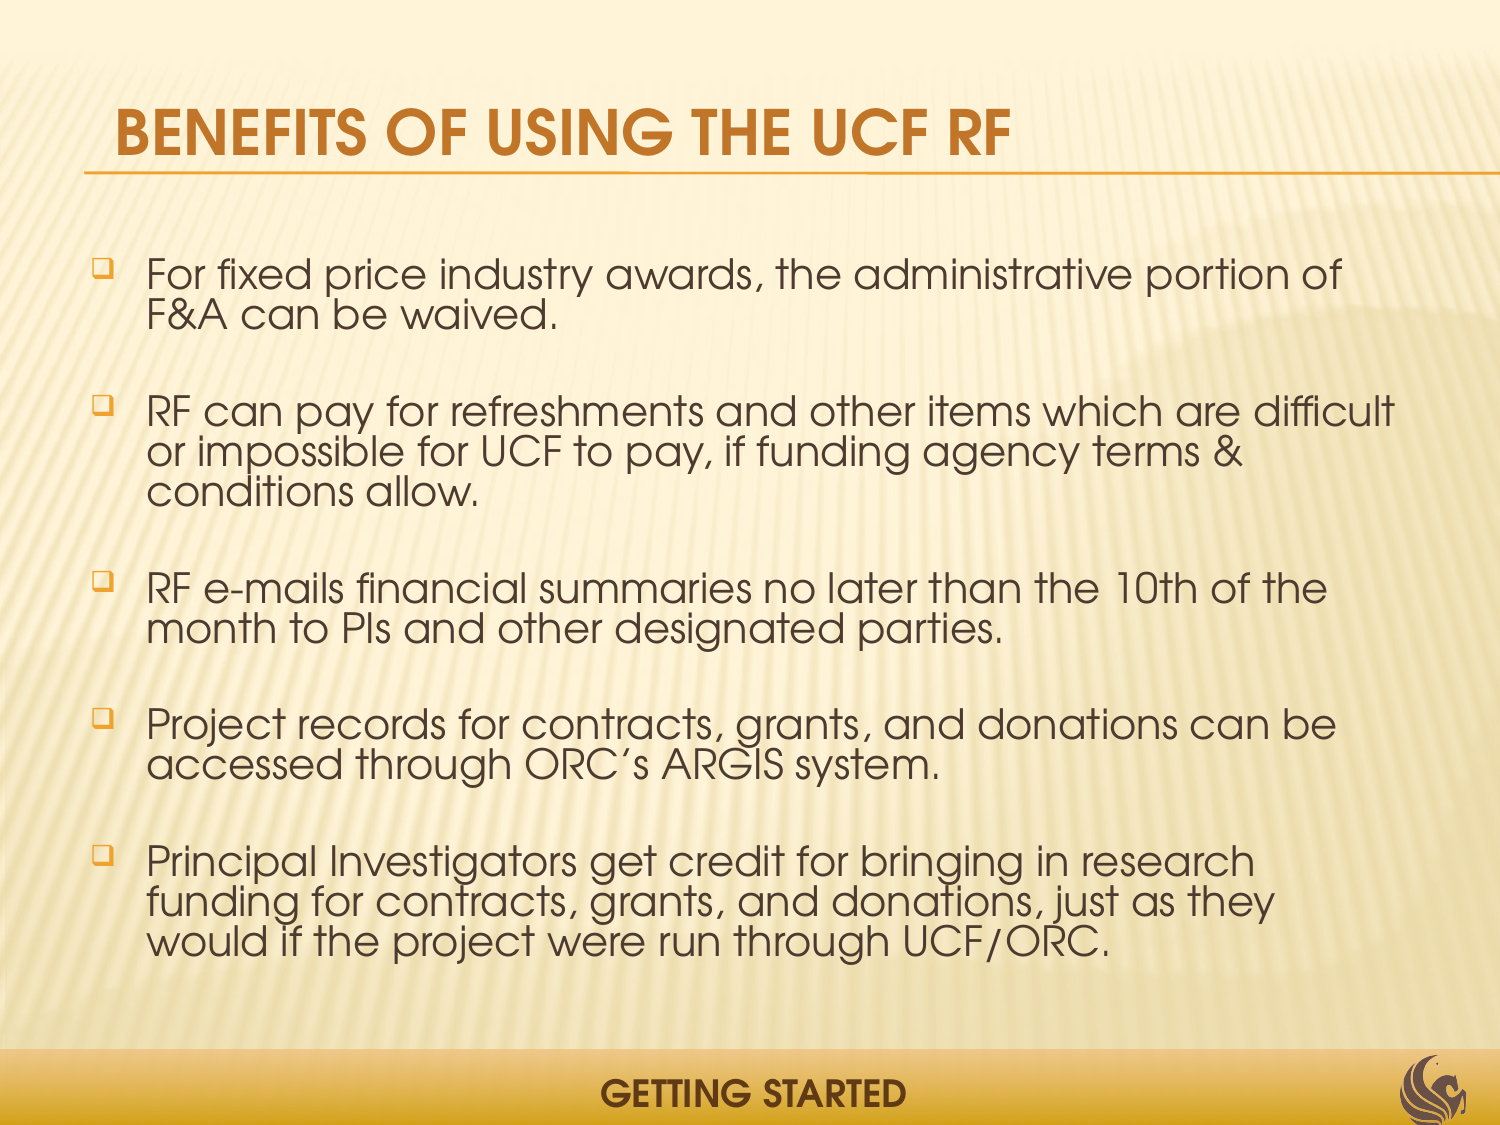

BENEFITS OF USING THE UCF RF
For fixed price industry awards, the administrative portion of F&A can be waived.

RF can pay for refreshments and other items which are difficult or impossible for UCF to pay, if funding agency terms & conditions allow.

RF e-mails financial summaries no later than the 10th of the month to PIs and other designated parties.

Project records for contracts, grants, and donations can be accessed through ORC’s ARGIS system.

Principal Investigators get credit for bringing in research funding for contracts, grants, and donations, just as they would if the project were run through UCF/ORC.
GETTING STARTED